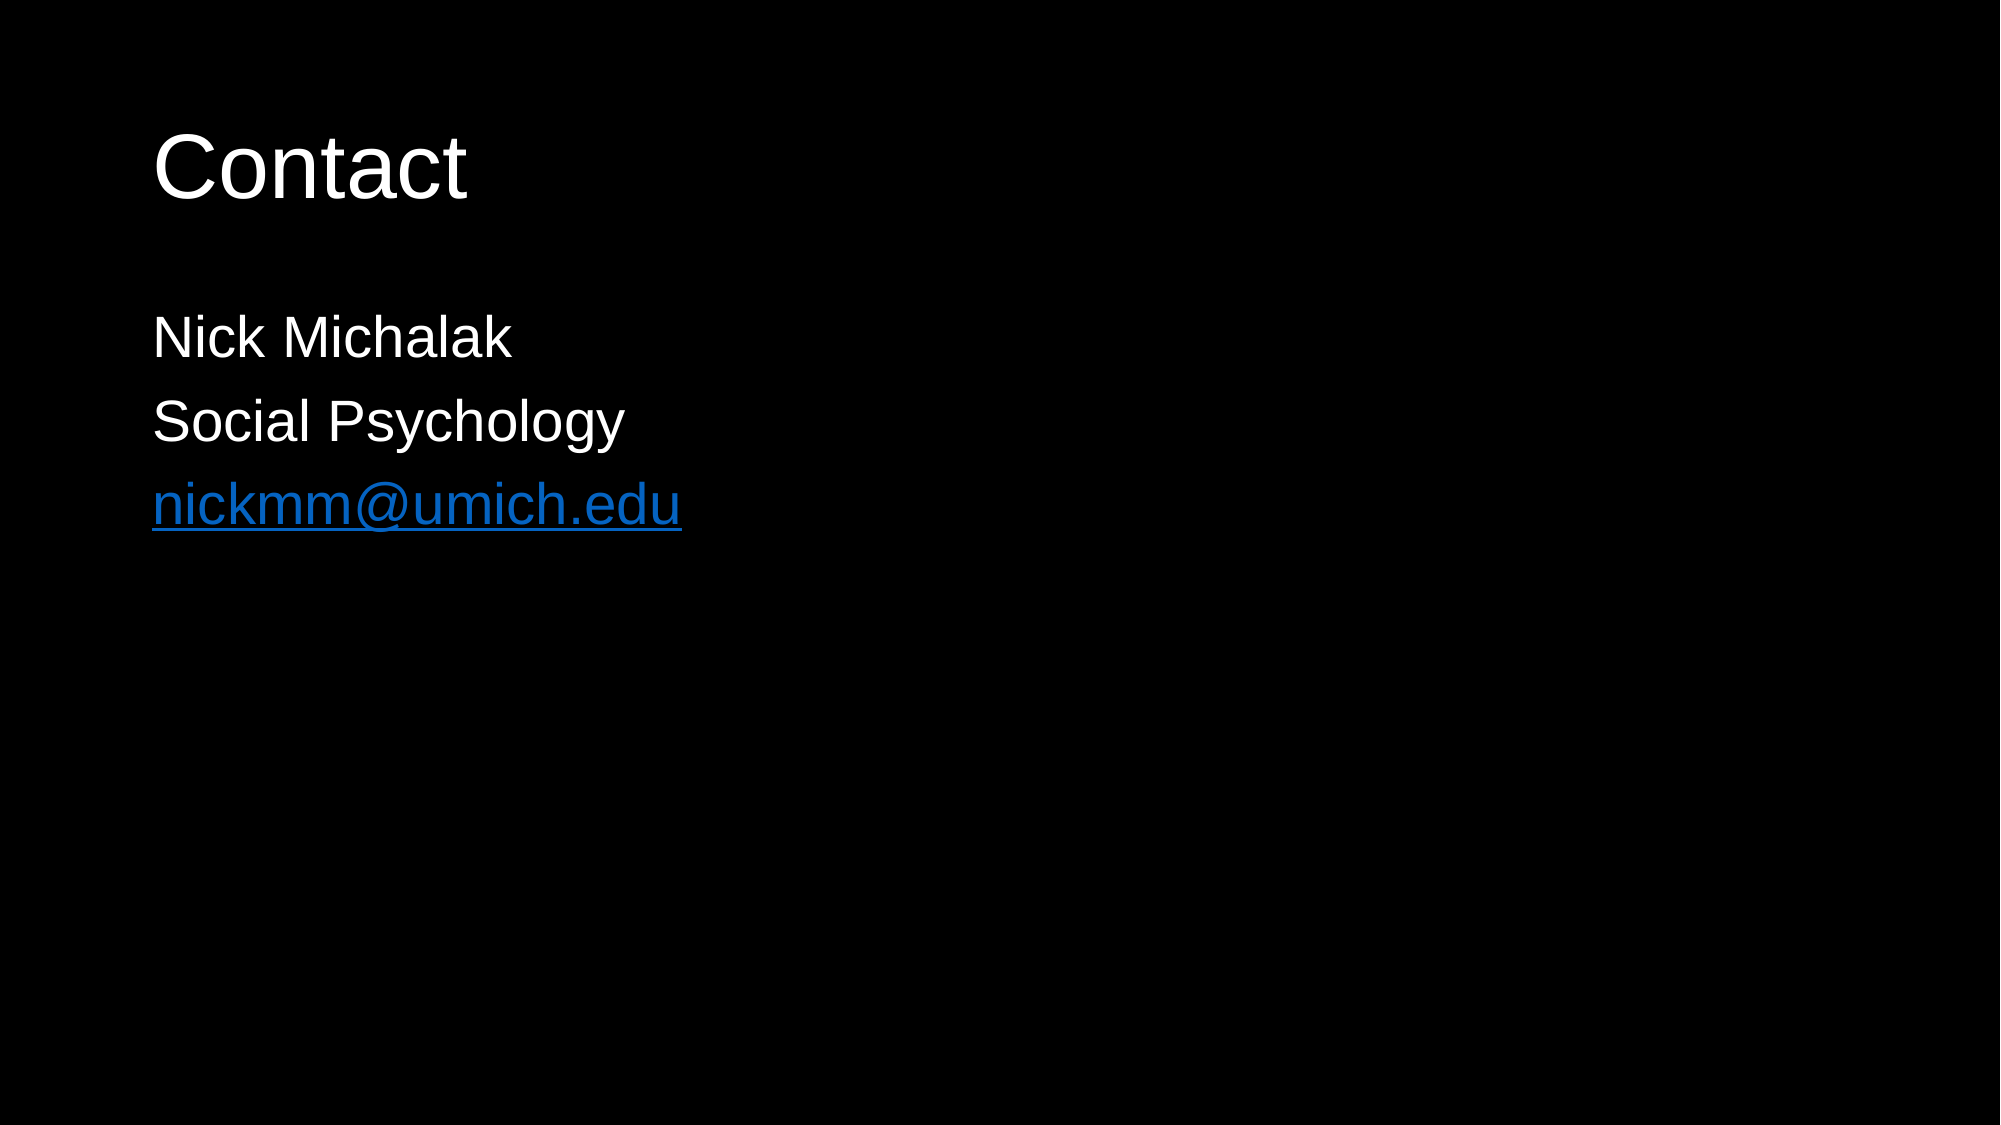

# Contact
Nick Michalak
Social Psychology
nickmm@umich.edu